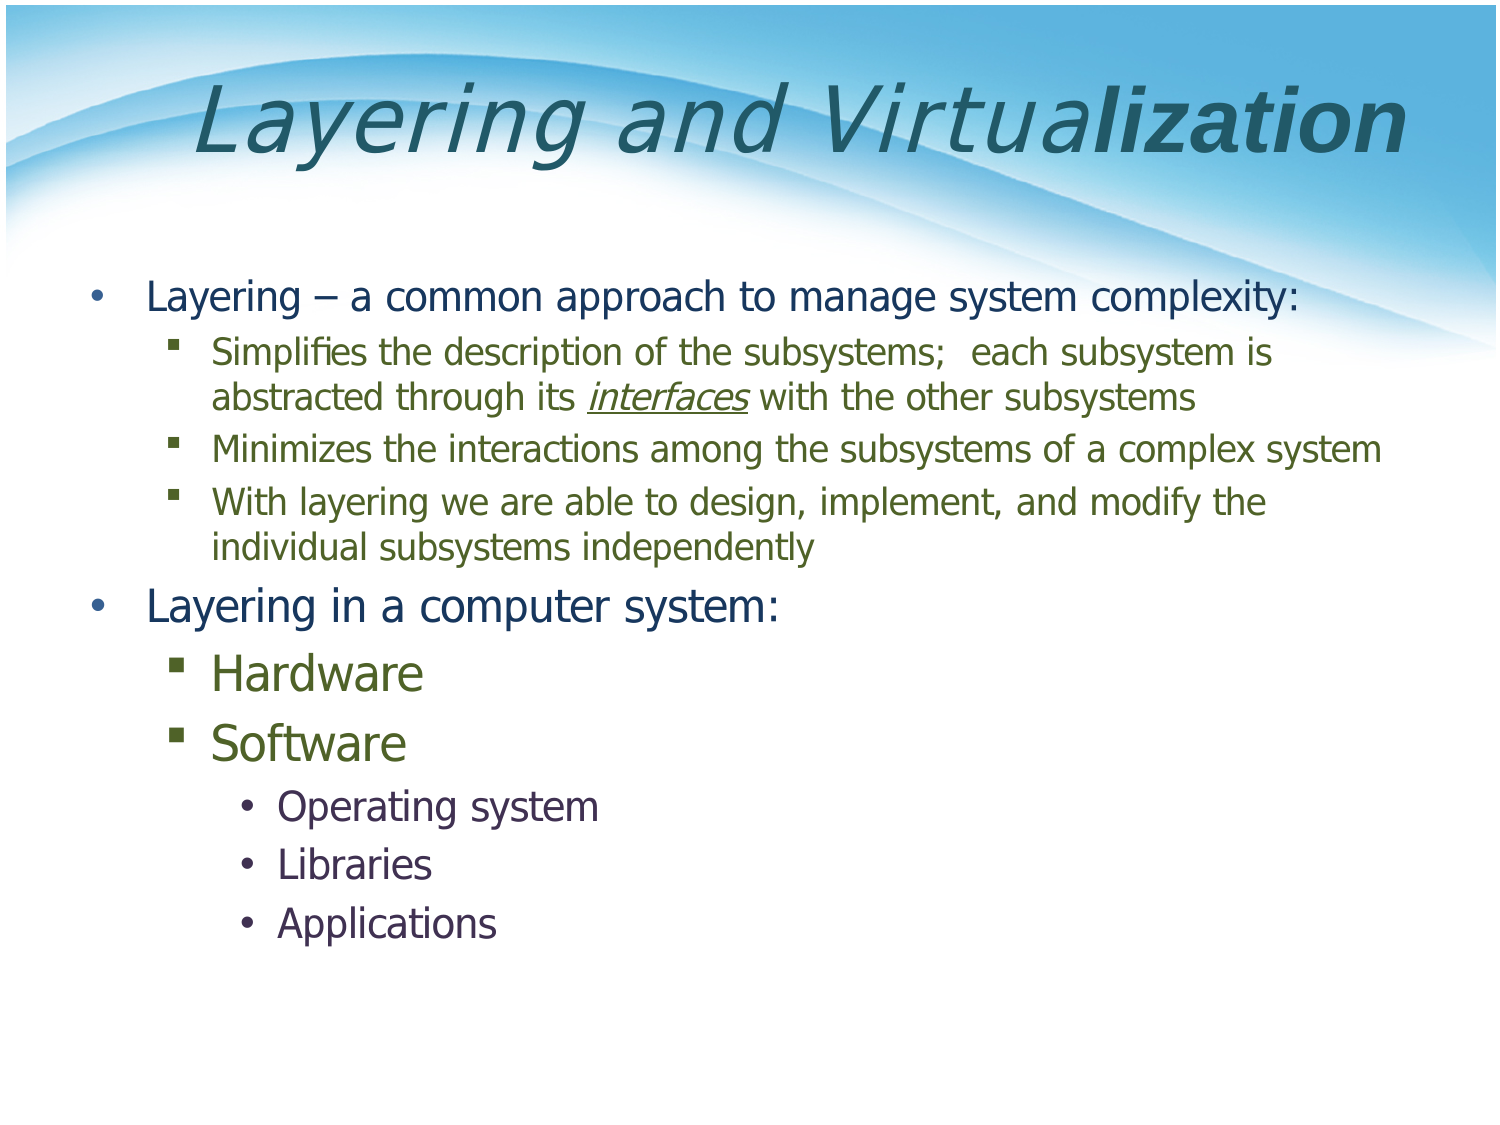

# Layering and Virtualization
Layering – a common approach to manage system complexity:
Simplifies the description of the subsystems;  each subsystem is abstracted through its interfaces with the other subsystems
Minimizes the interactions among the subsystems of a complex system
With layering we are able to design, implement, and modify the individual subsystems independently
Layering in a computer system:
Hardware
Software
Operating system
Libraries
Applications